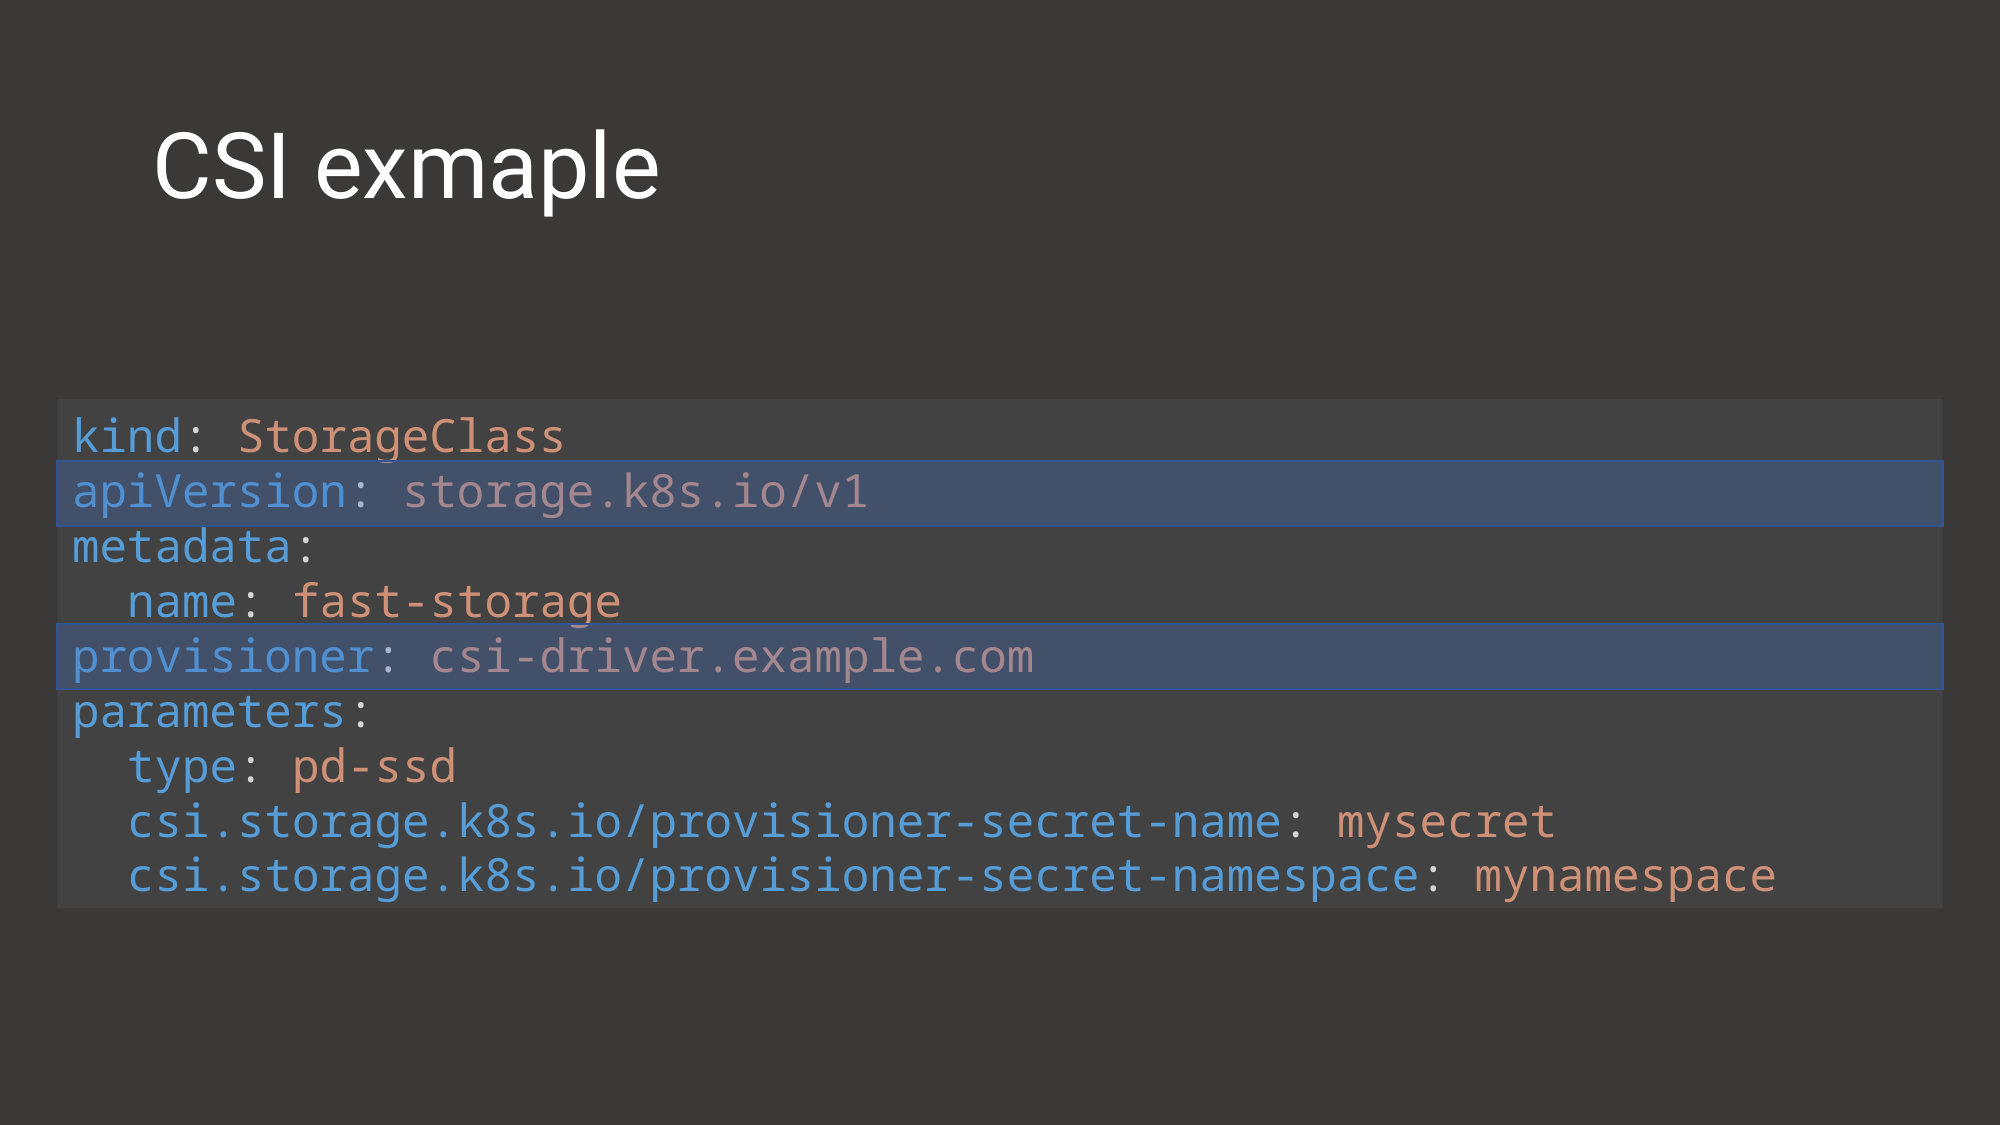

# CSI exmaple

kind: StorageClass
apiVersion: storage.k8s.io/v1
metadata:
  name: fast-storage
provisioner: csi-driver.example.com
parameters:
  type: pd-ssd
  csi.storage.k8s.io/provisioner-secret-name: mysecret
  csi.storage.k8s.io/provisioner-secret-namespace: mynamespace